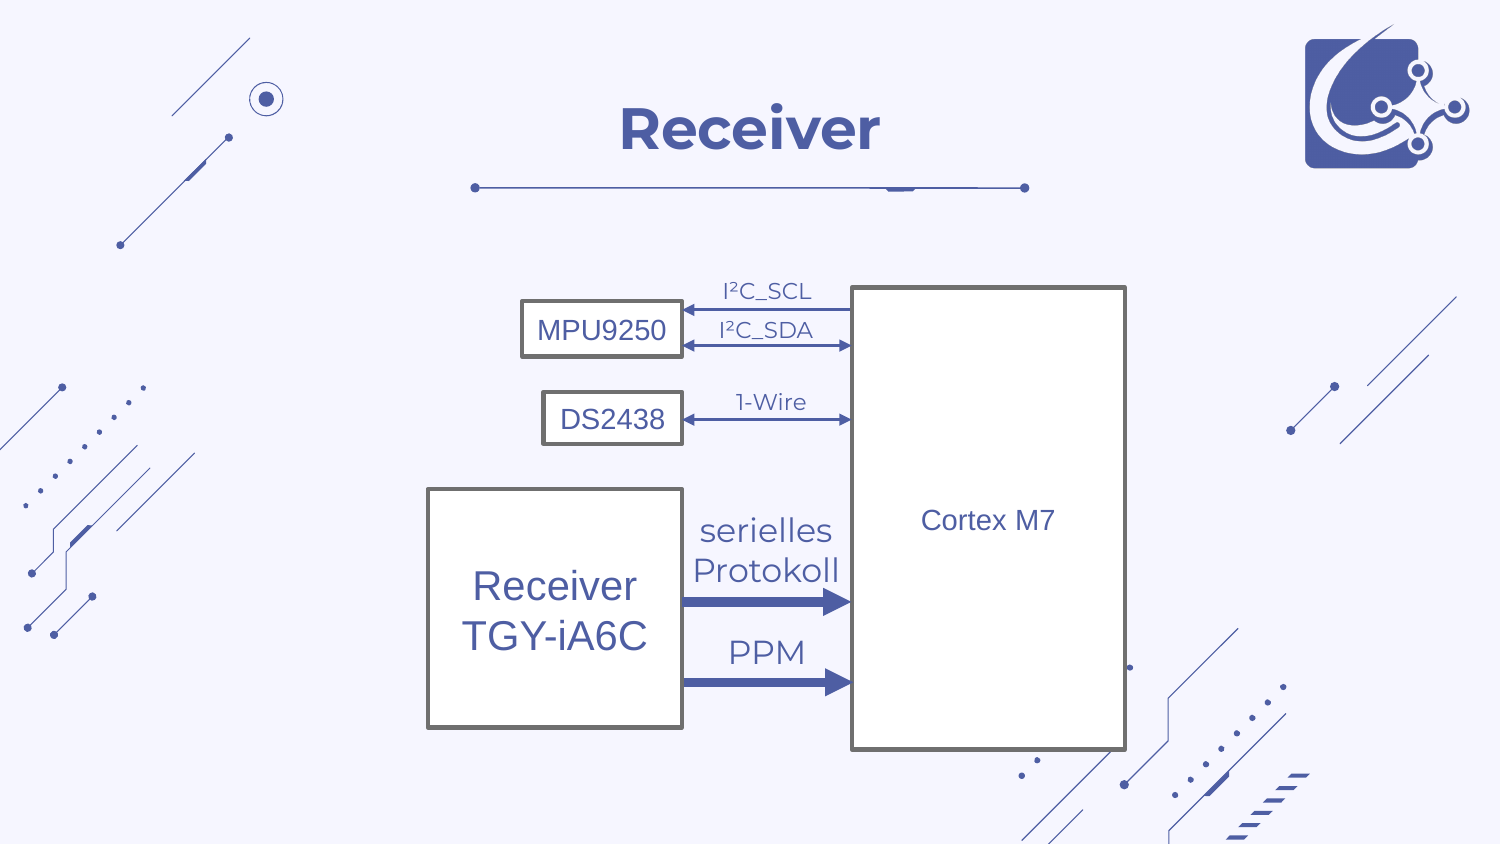

# Receiver

I²C_SCL
Cortex M7

MPU9250
I²C_SDA
1-Wire
DS2438
4x
PWM
Receiver
TGY-iA6C
serielles
Protokoll
ESC
PPM